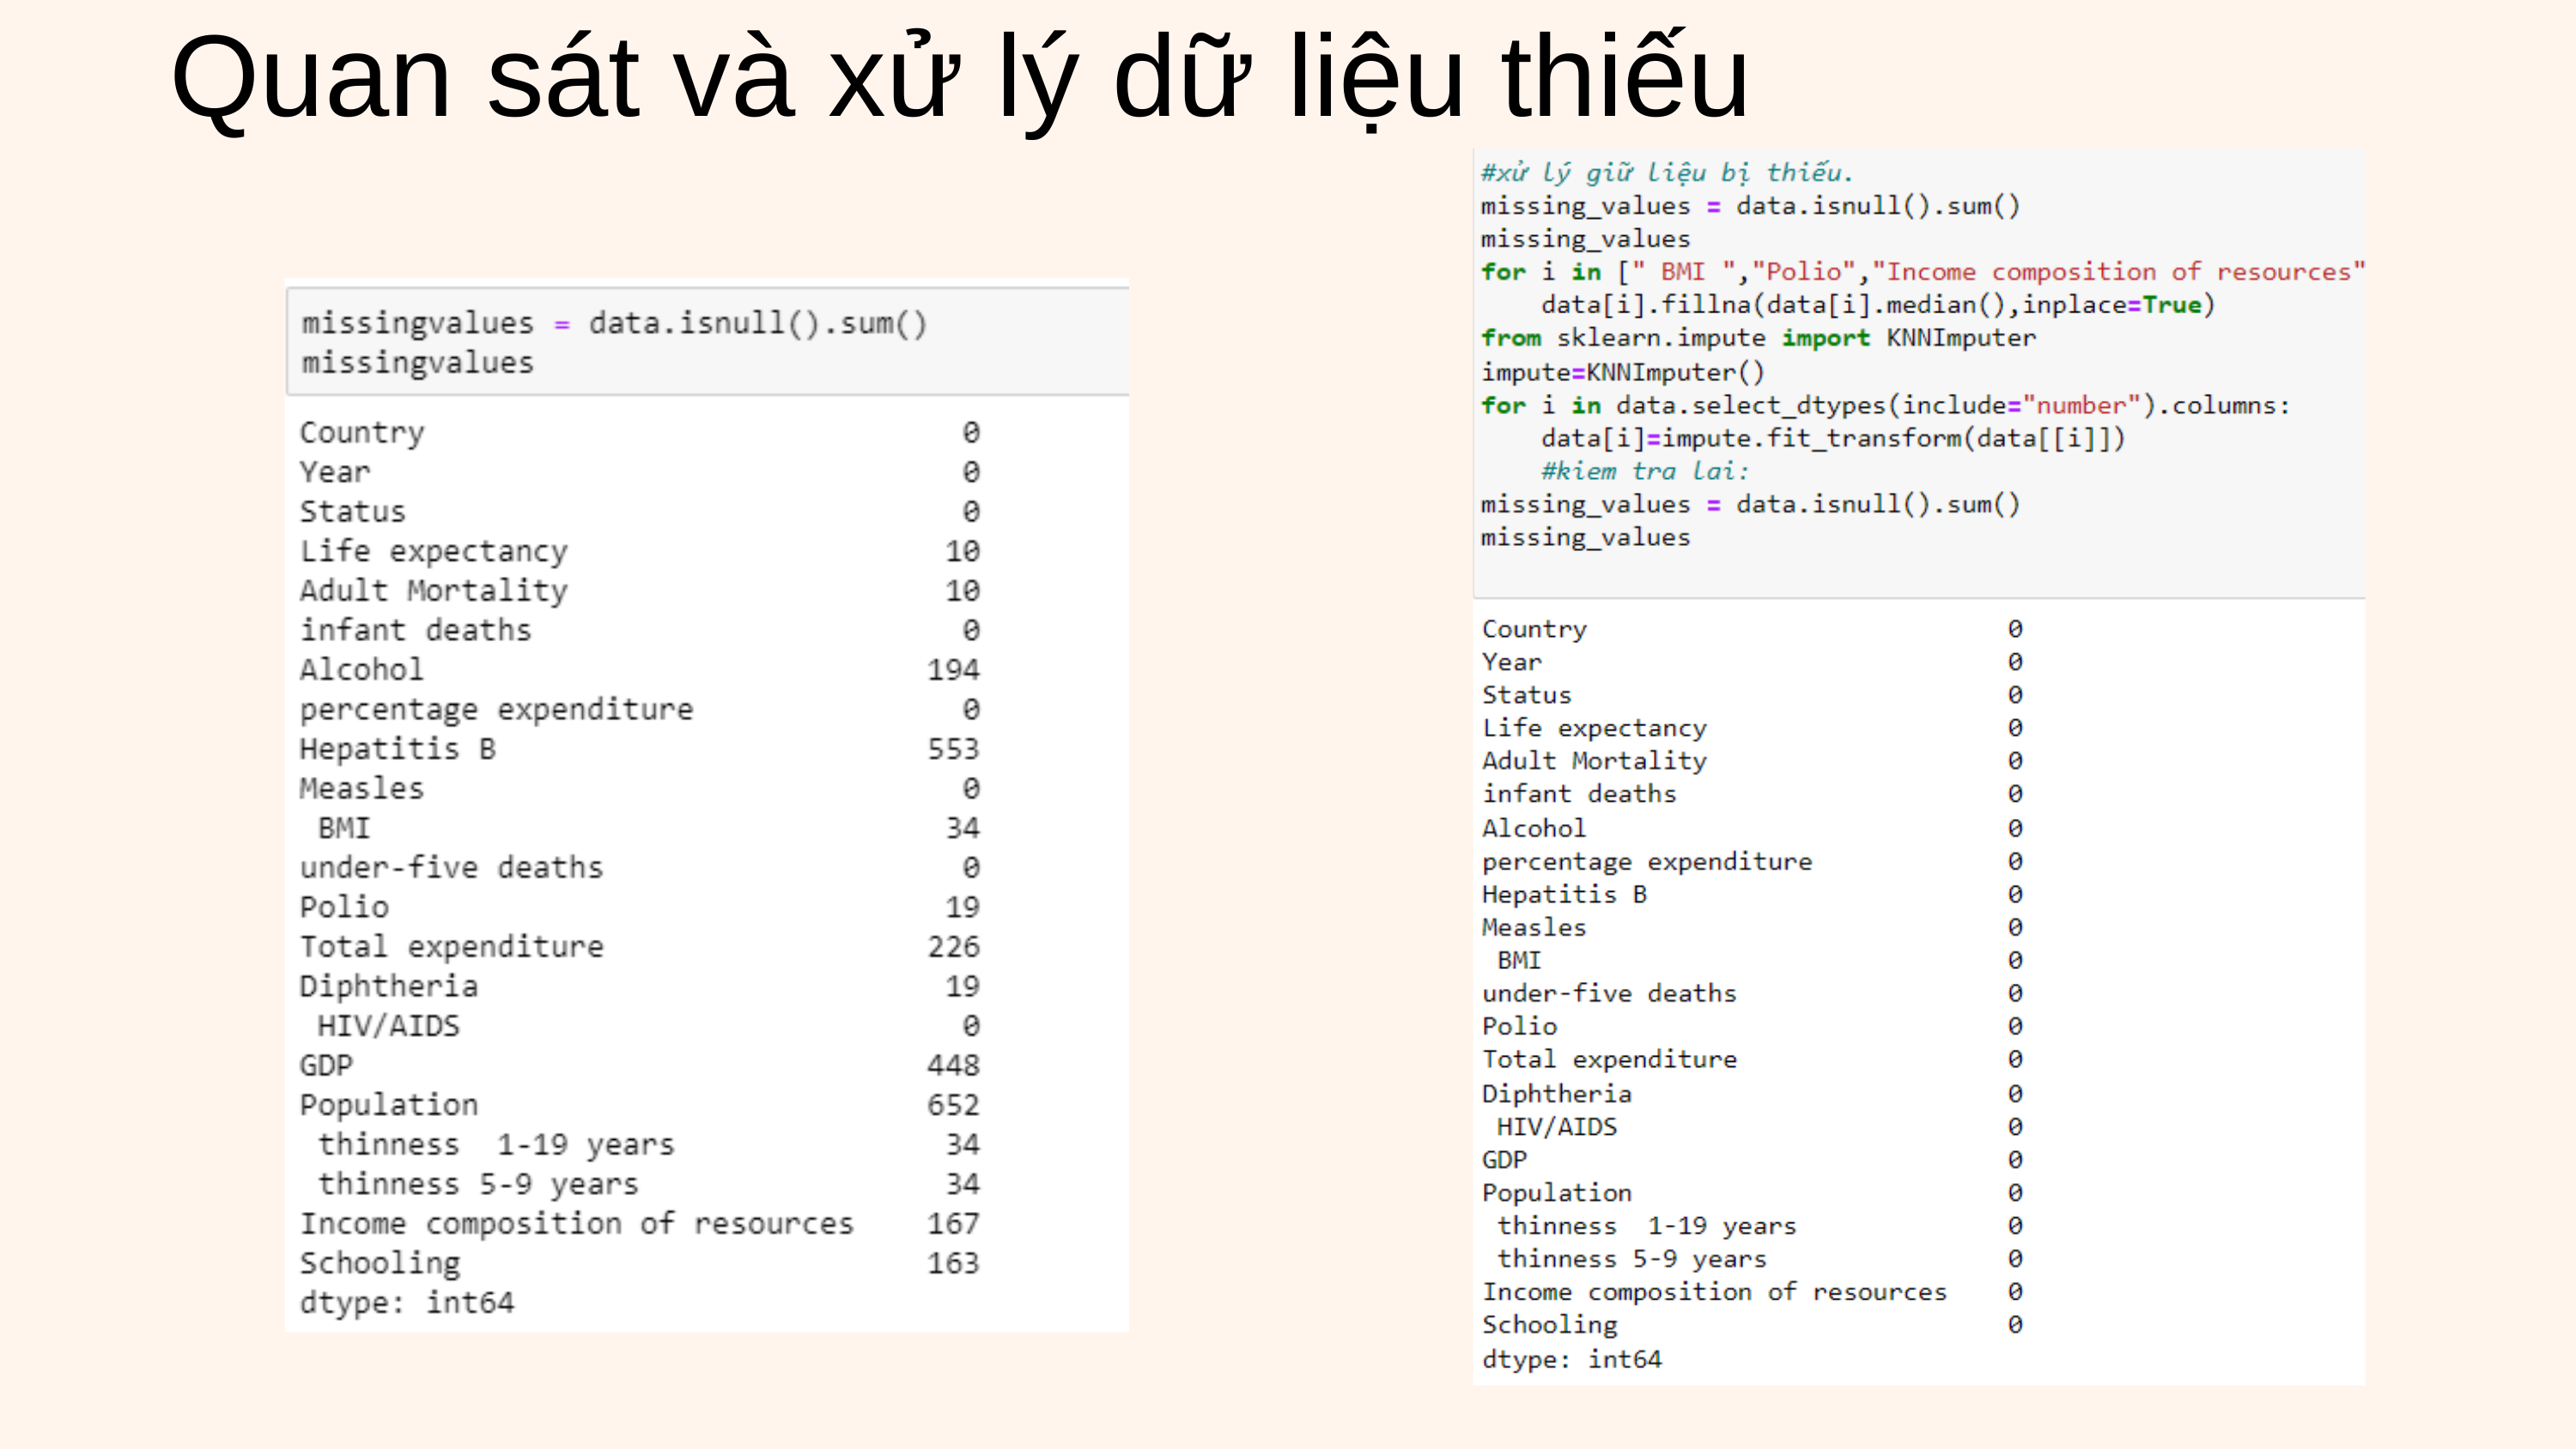

Quan sát và xử lý dữ liệu thiếu